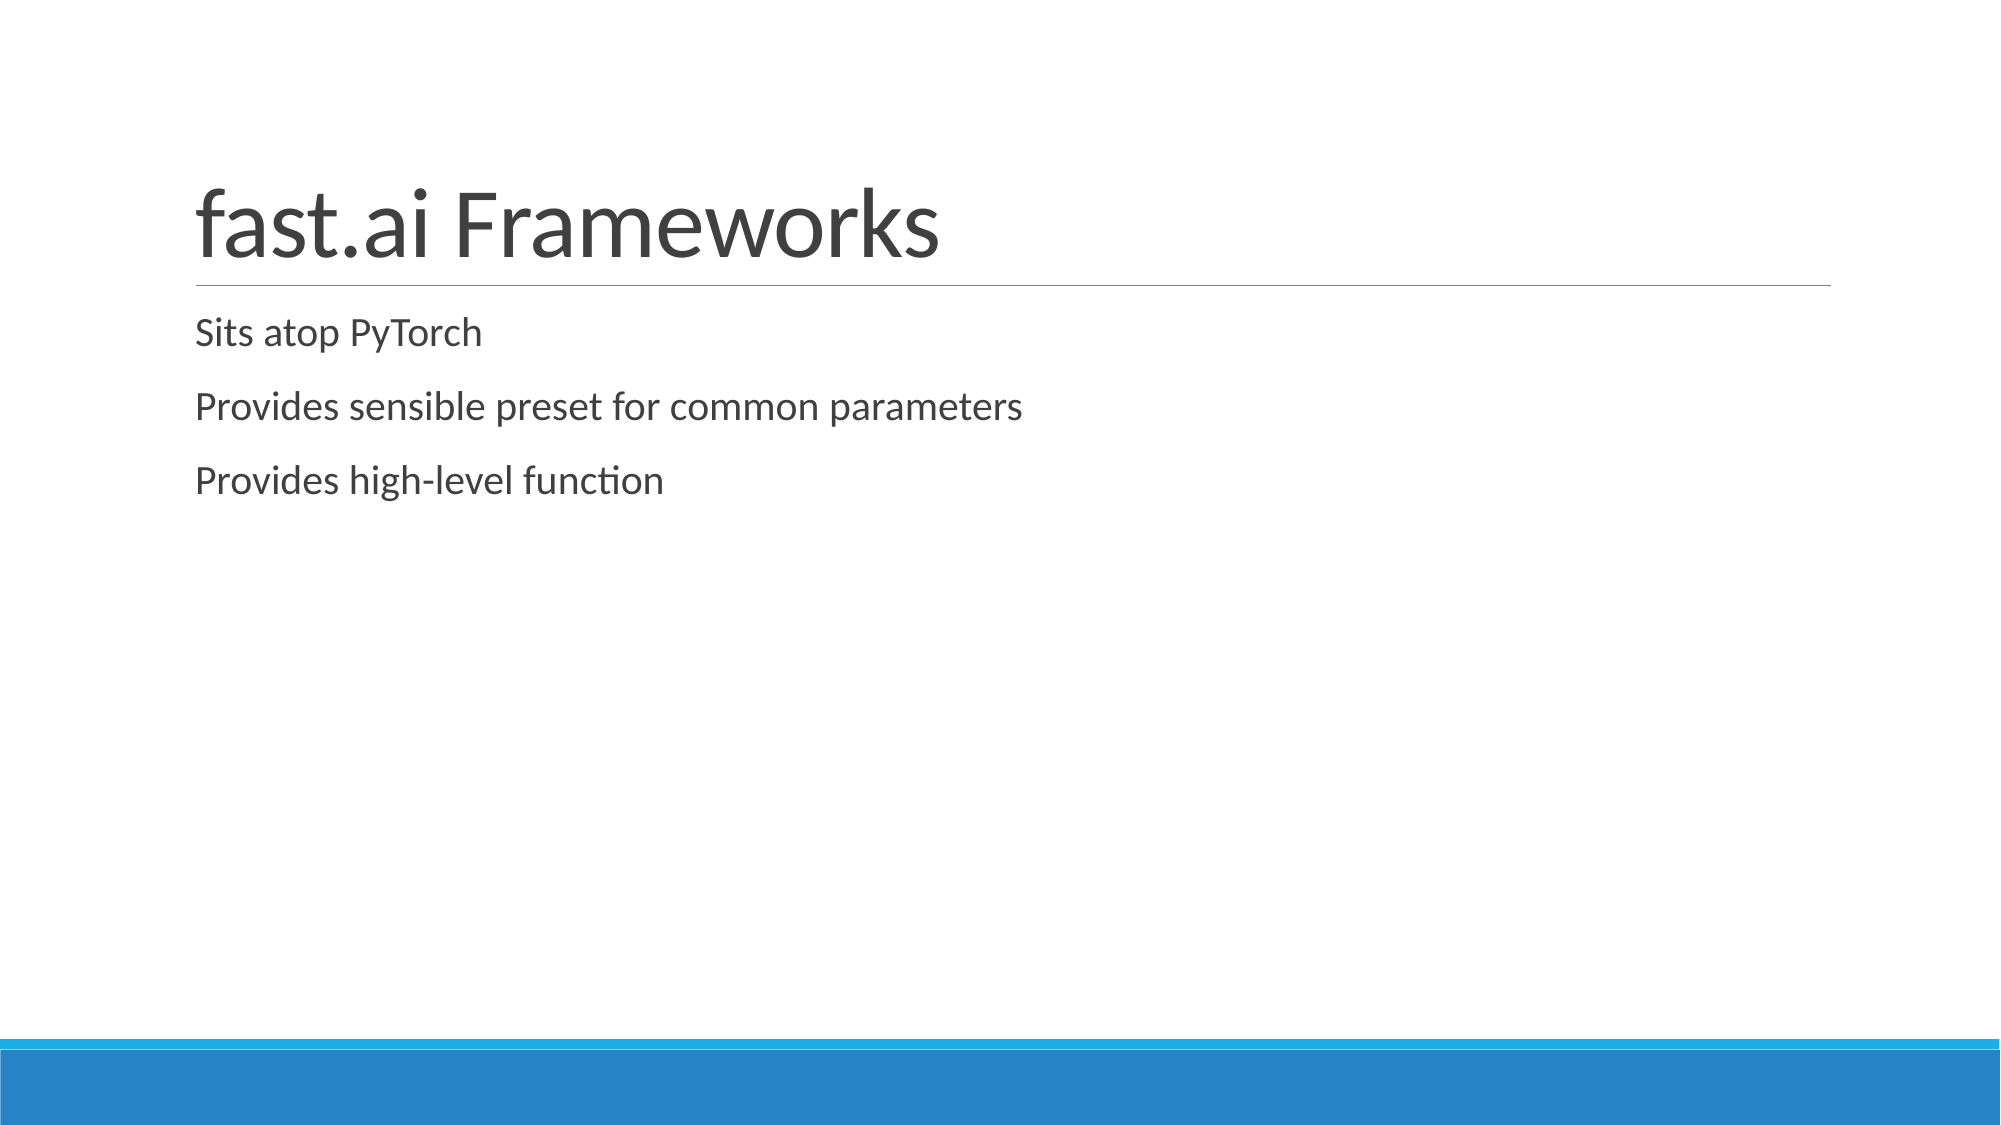

# fast.ai Frameworks
Sits atop PyTorch
Provides sensible preset for common parameters
Provides high-level function